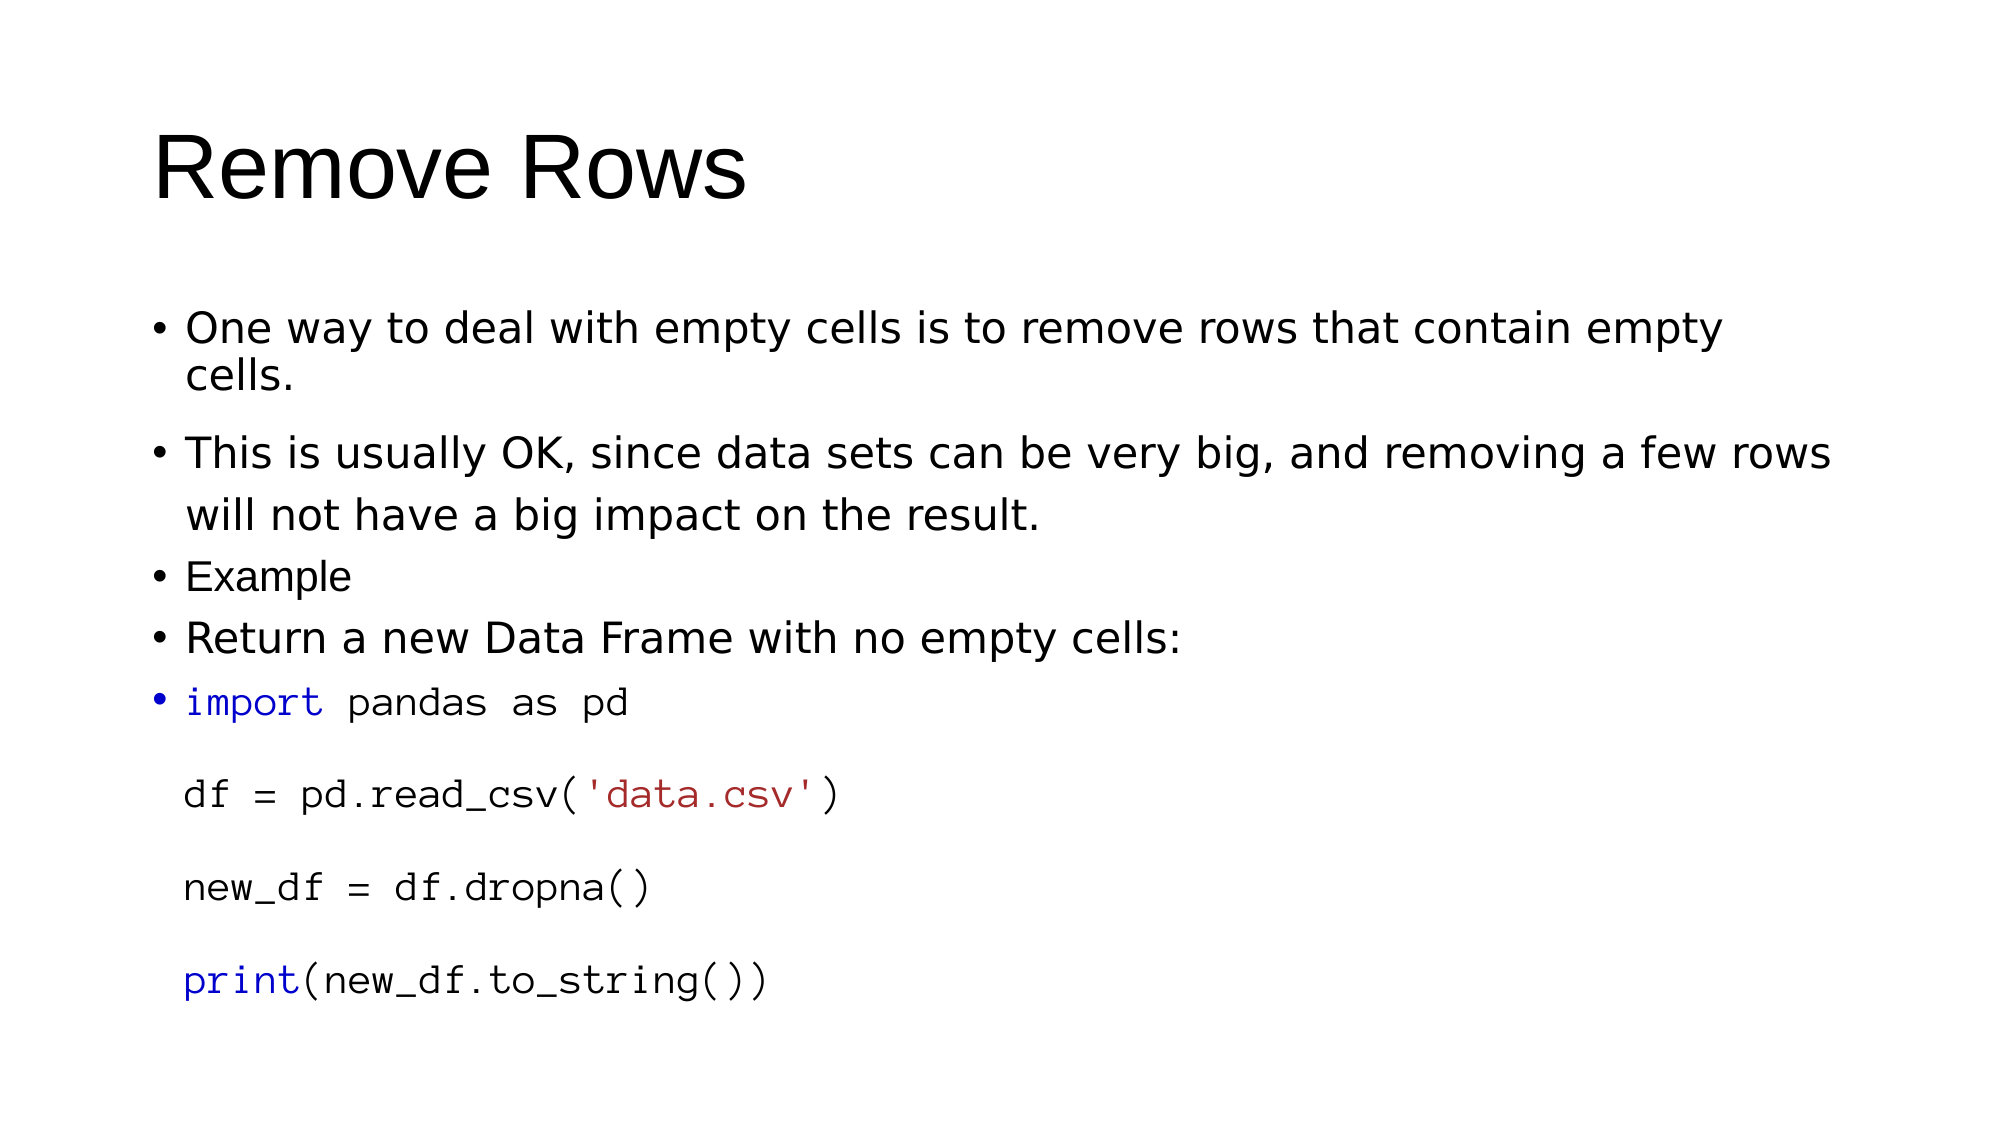

# Remove Rows
One way to deal with empty cells is to remove rows that contain empty cells.
This is usually OK, since data sets can be very big, and removing a few rows will not have a big impact on the result.
Example
Return a new Data Frame with no empty cells:
import pandas as pd
df = pd.read_csv('data.csv')
new_df = df.dropna()
print(new_df.to_string())